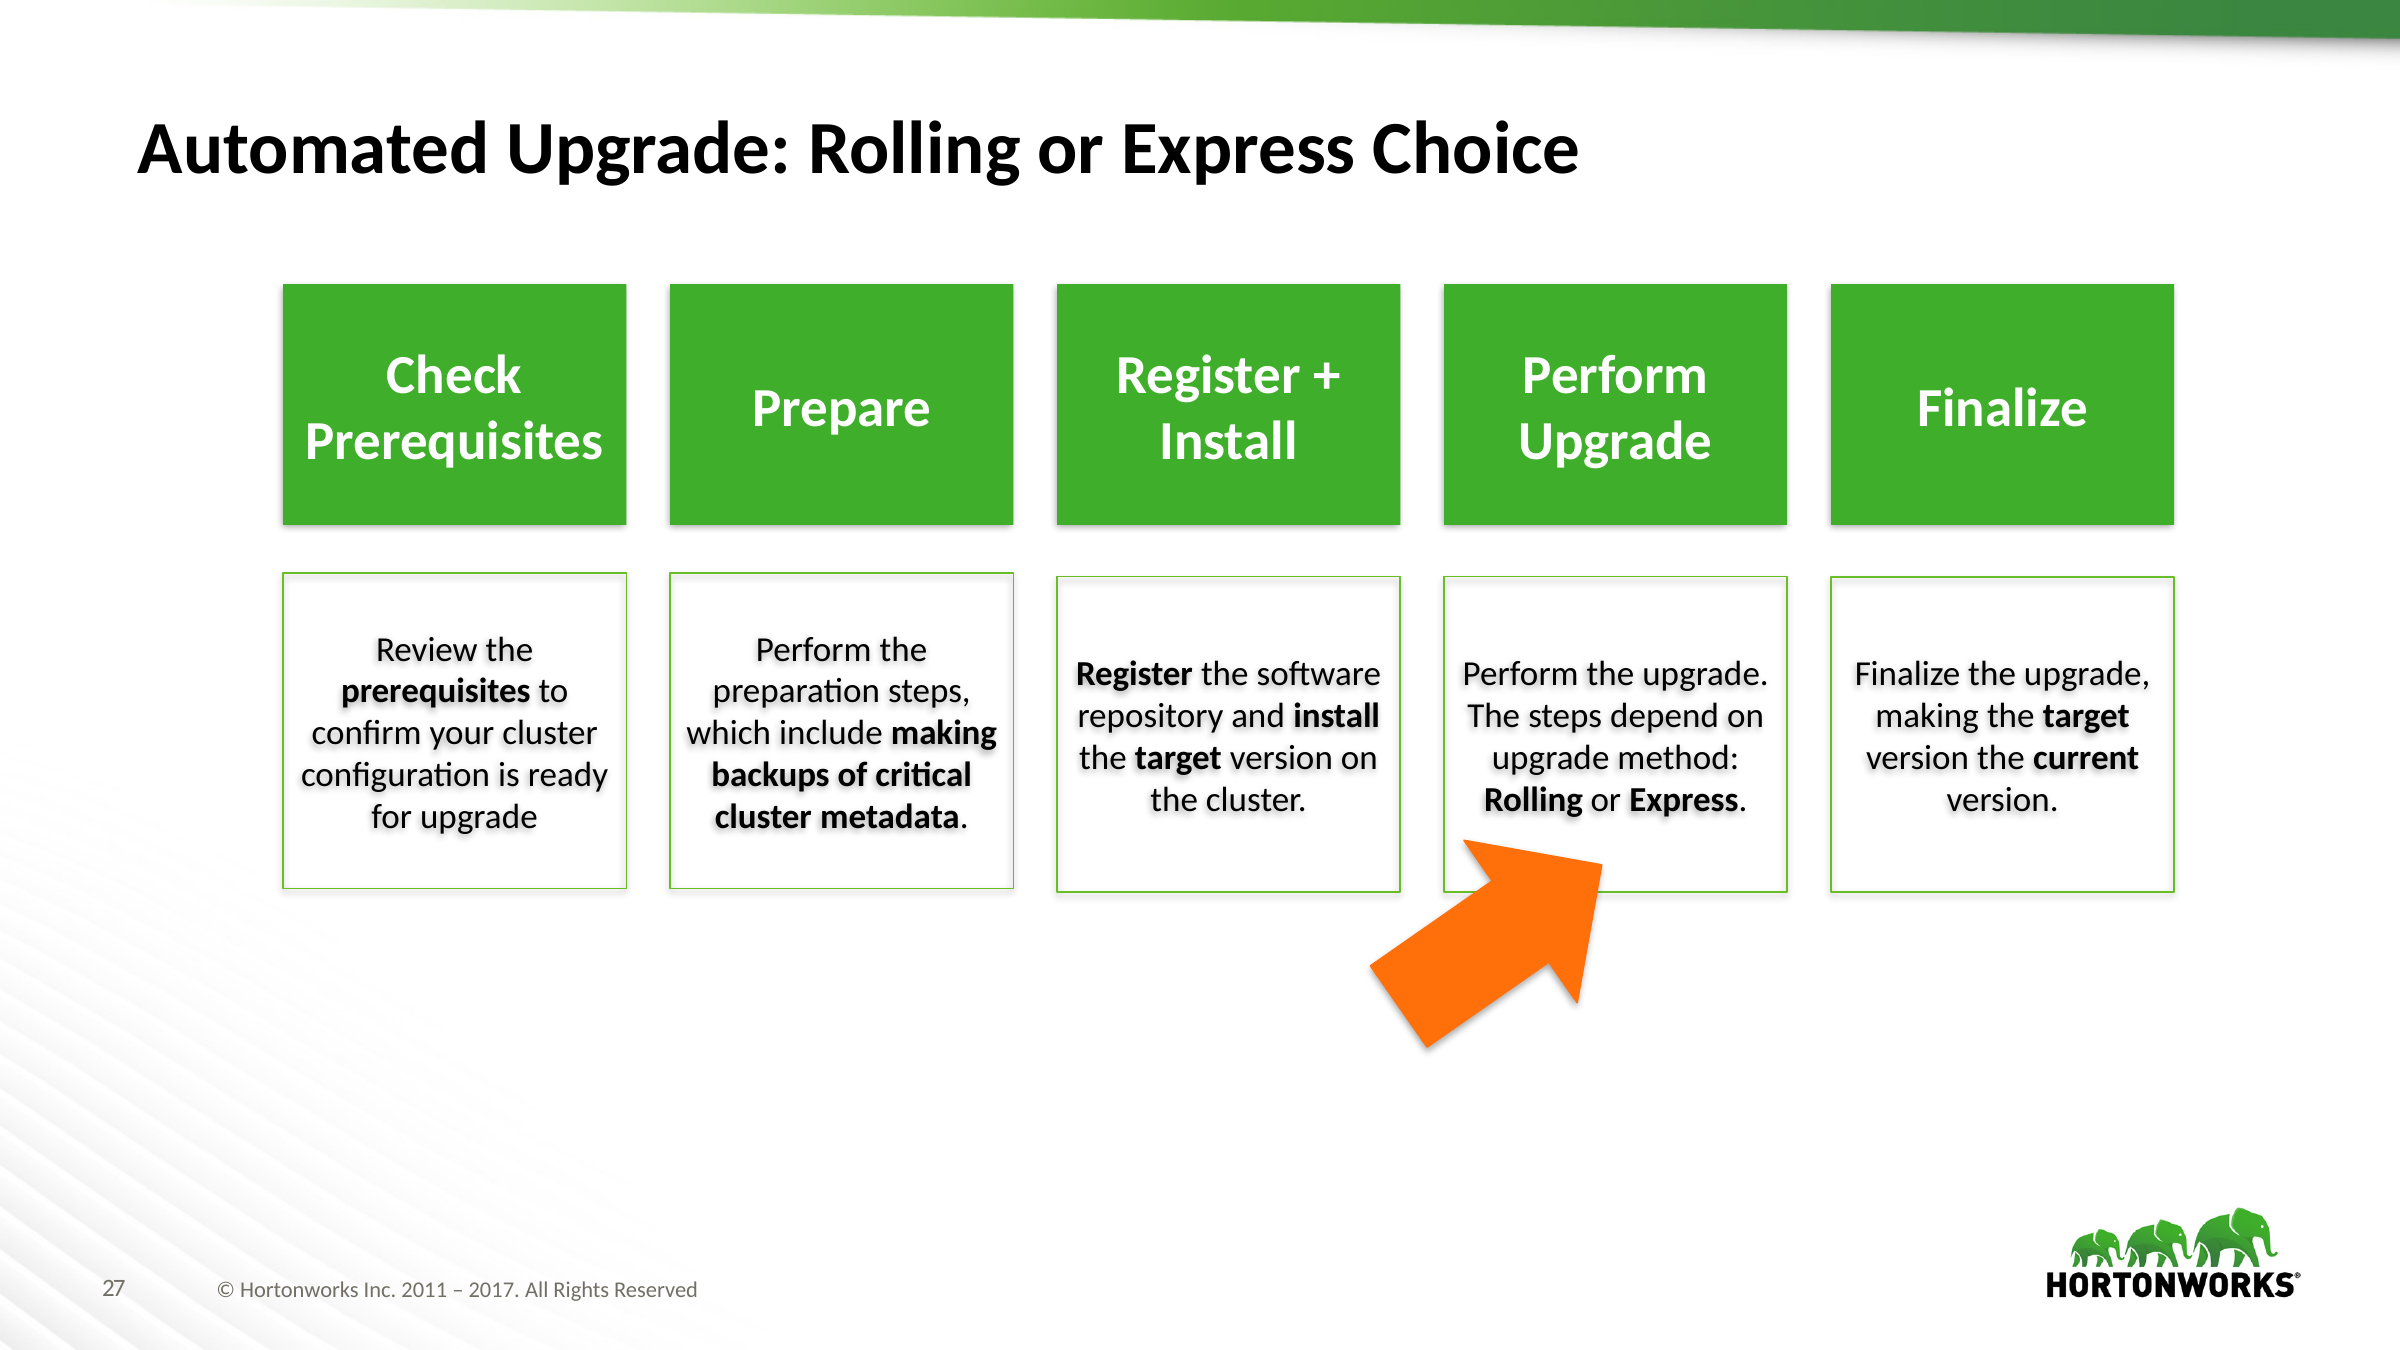

# Automated Upgrade: Rolling or Express Choice
Check Prerequisites
Prepare
Register + Install
Perform Upgrade
Finalize
Review the prerequisites to confirm your cluster configuration is ready for upgrade
Perform the preparation steps, which include making backups of critical cluster metadata.
Register the software repository and install the target version on the cluster.
Perform the upgrade. The steps depend on upgrade method: Rolling or Express.
Finalize the upgrade, making the target version the current version.